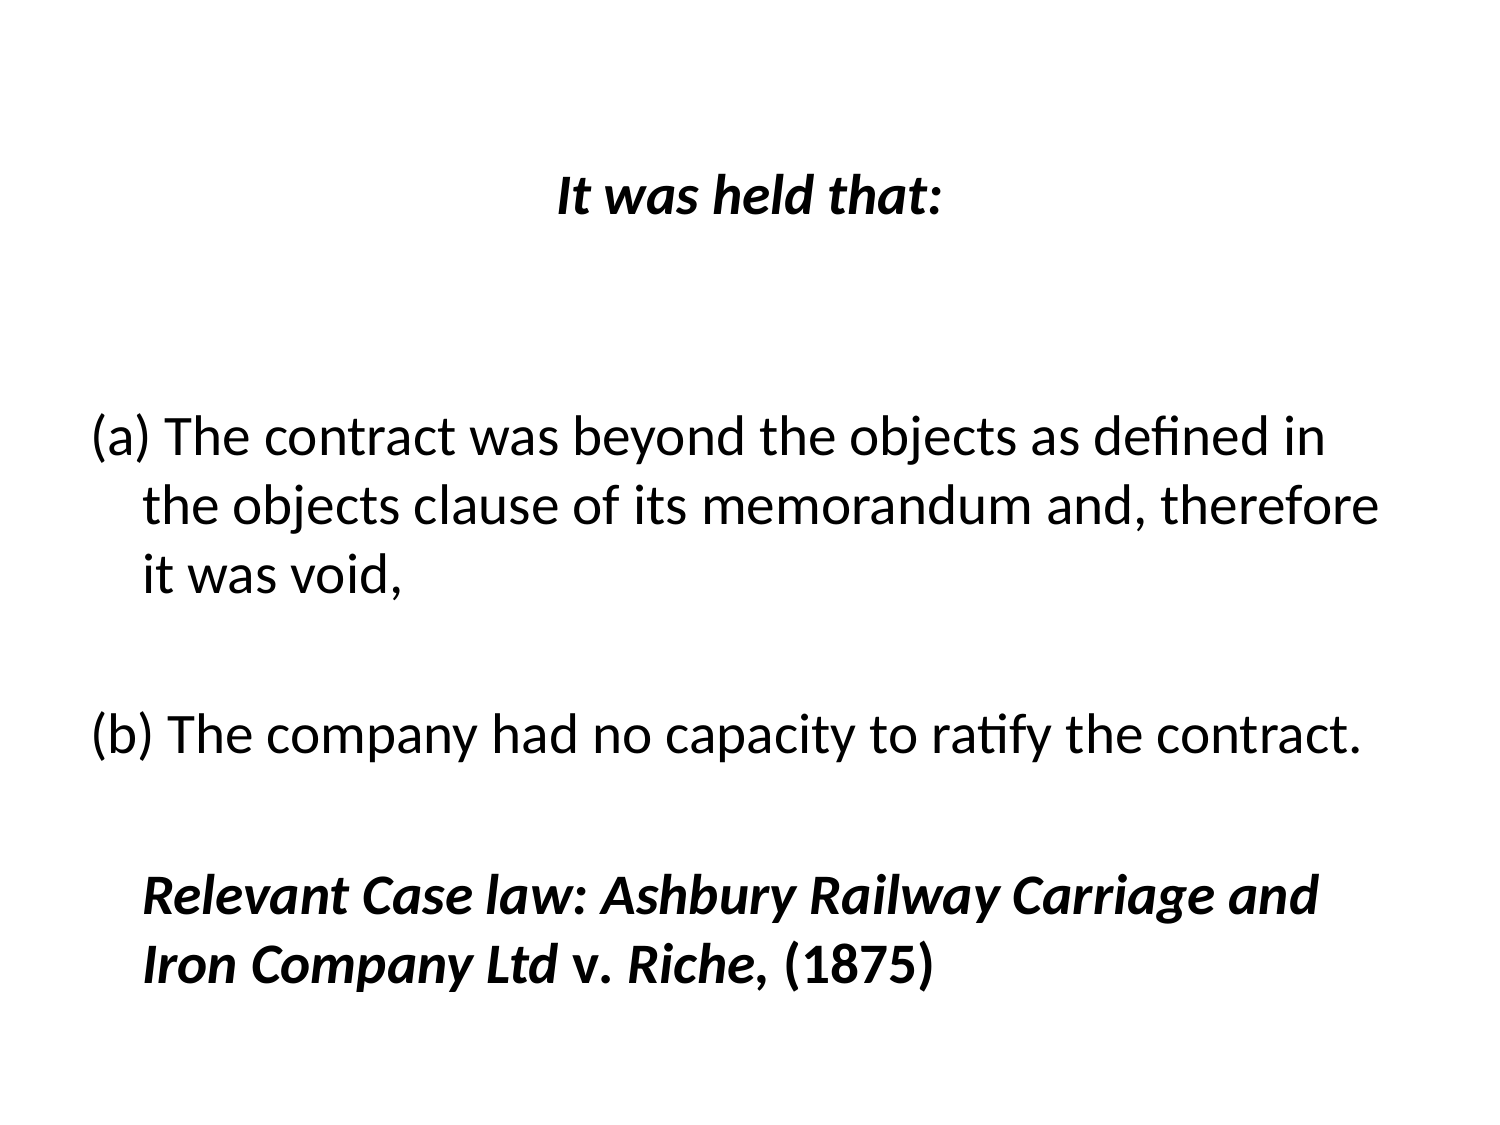

It was held that:

(a) The contract was beyond the objects as defined in the objects clause of its memorandum and, therefore it was void,

(b) The company had no capacity to ratify the contract.

	Relevant Case law: Ashbury Railway Carriage and Iron Company Ltd v. Riche, (1875)